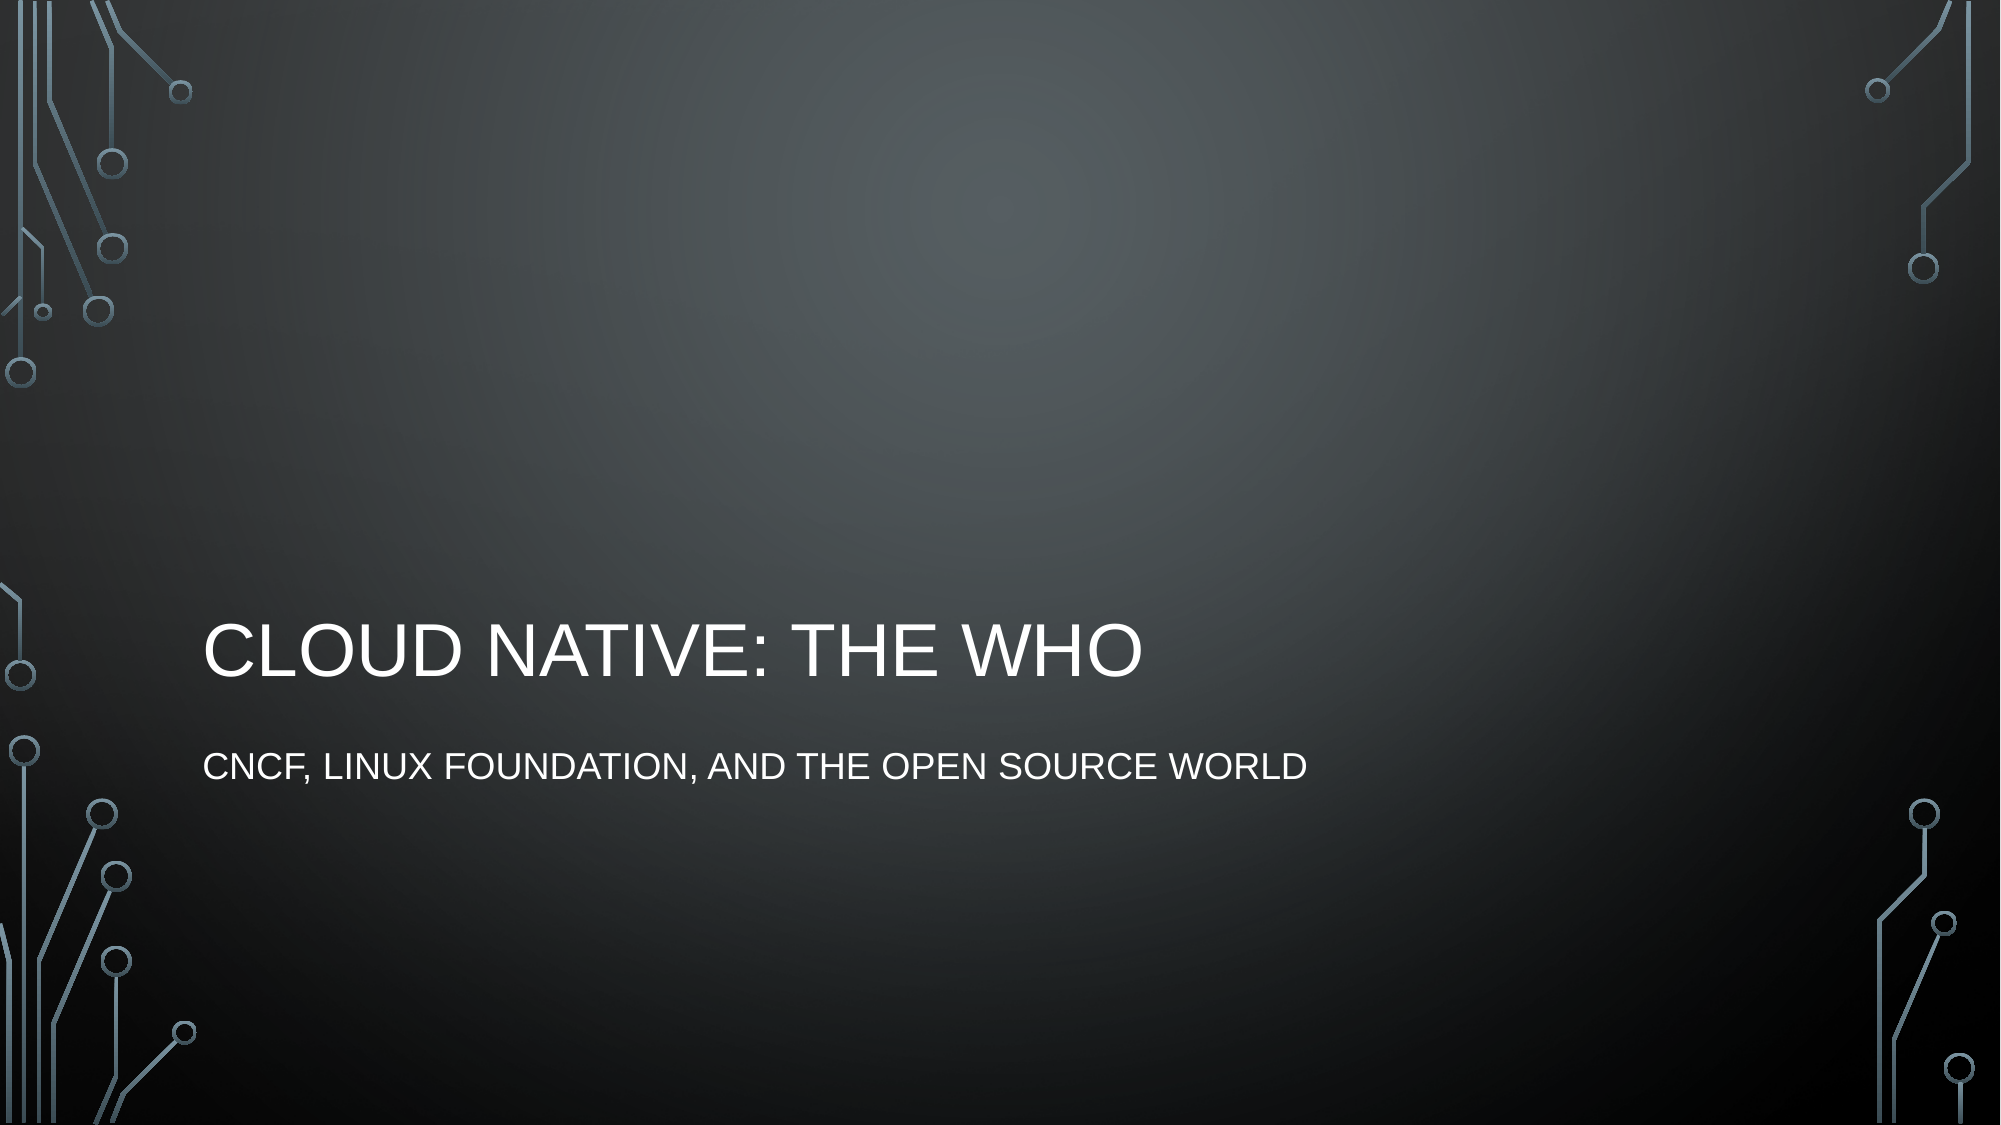

# Cloud Native: The Who
CNCF, Linux Foundation, and the Open Source World